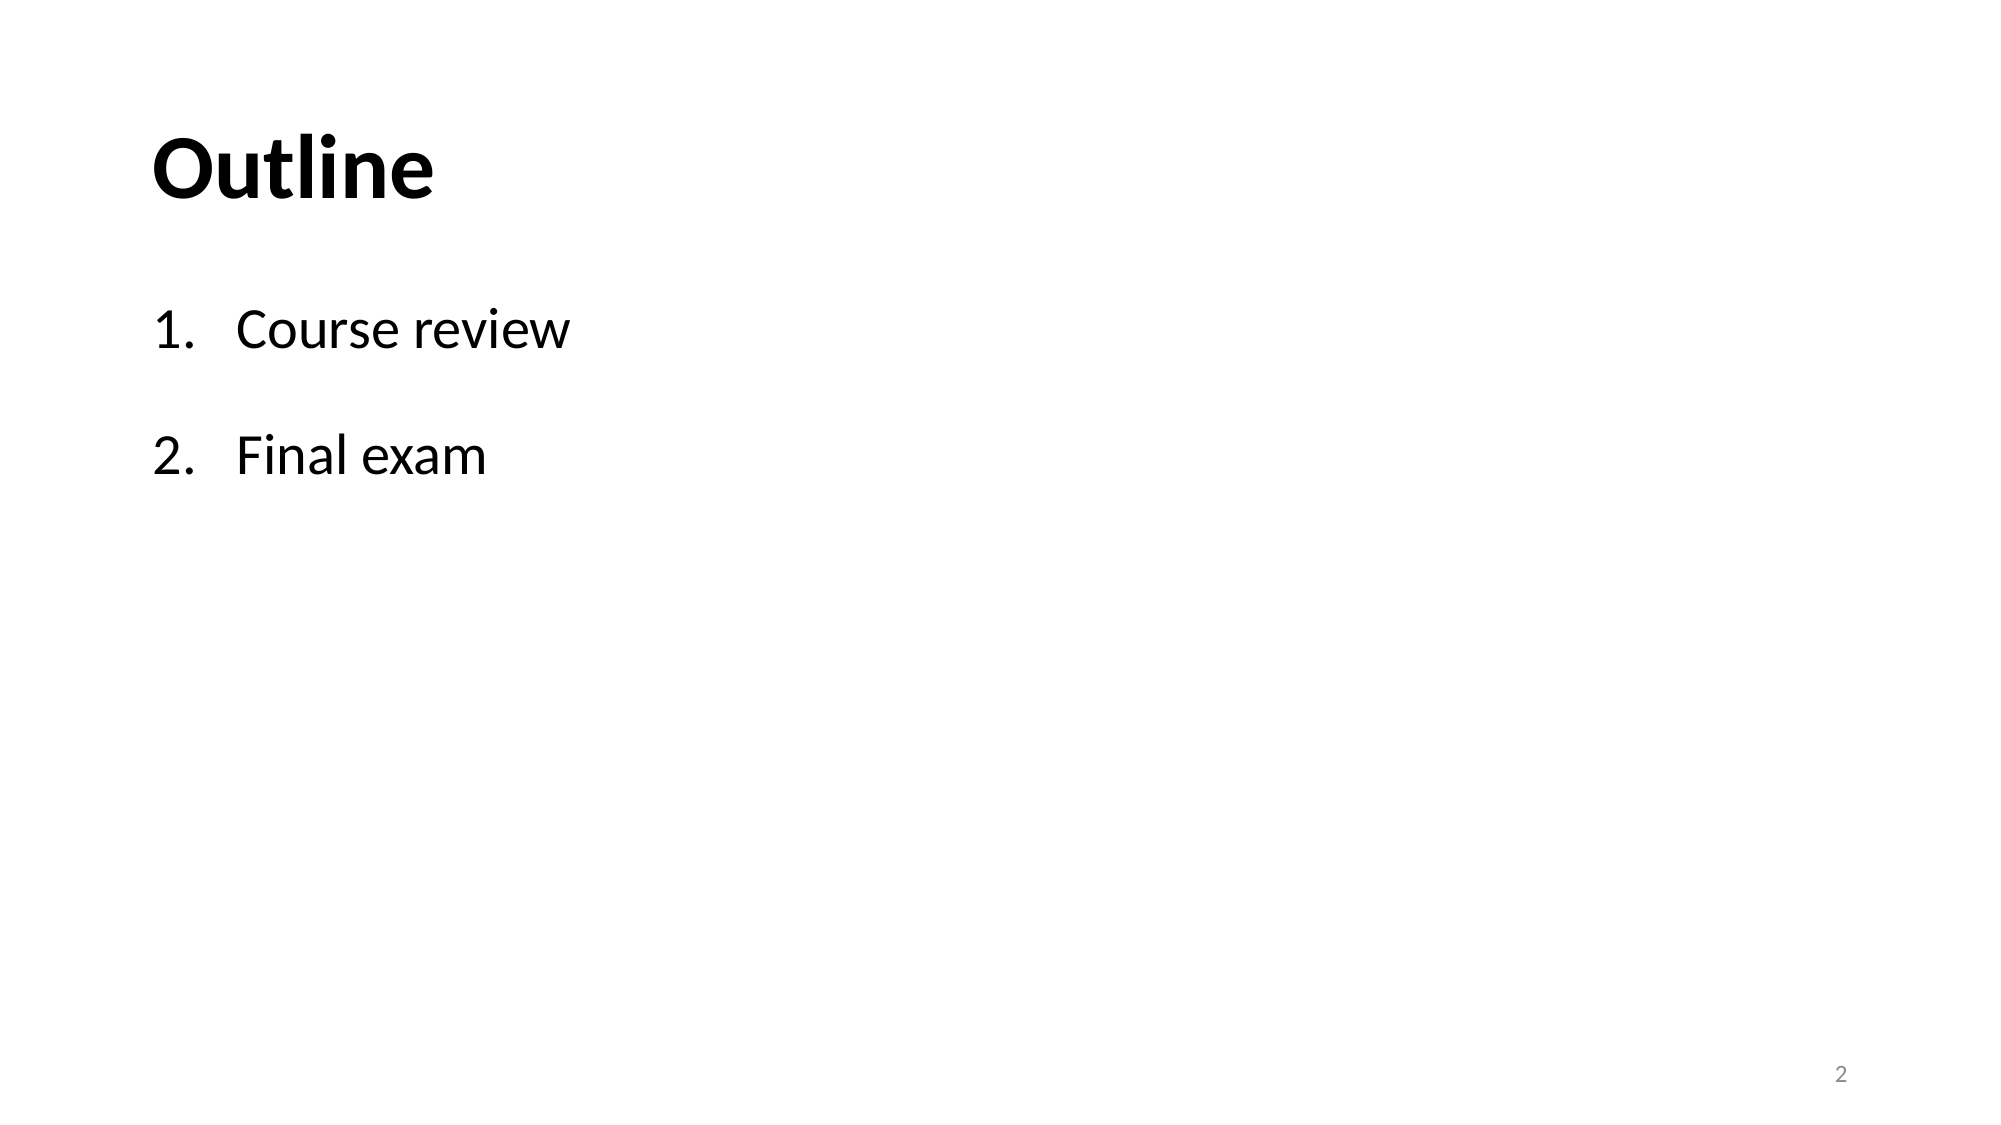

# Outline
Course review
Final exam

2